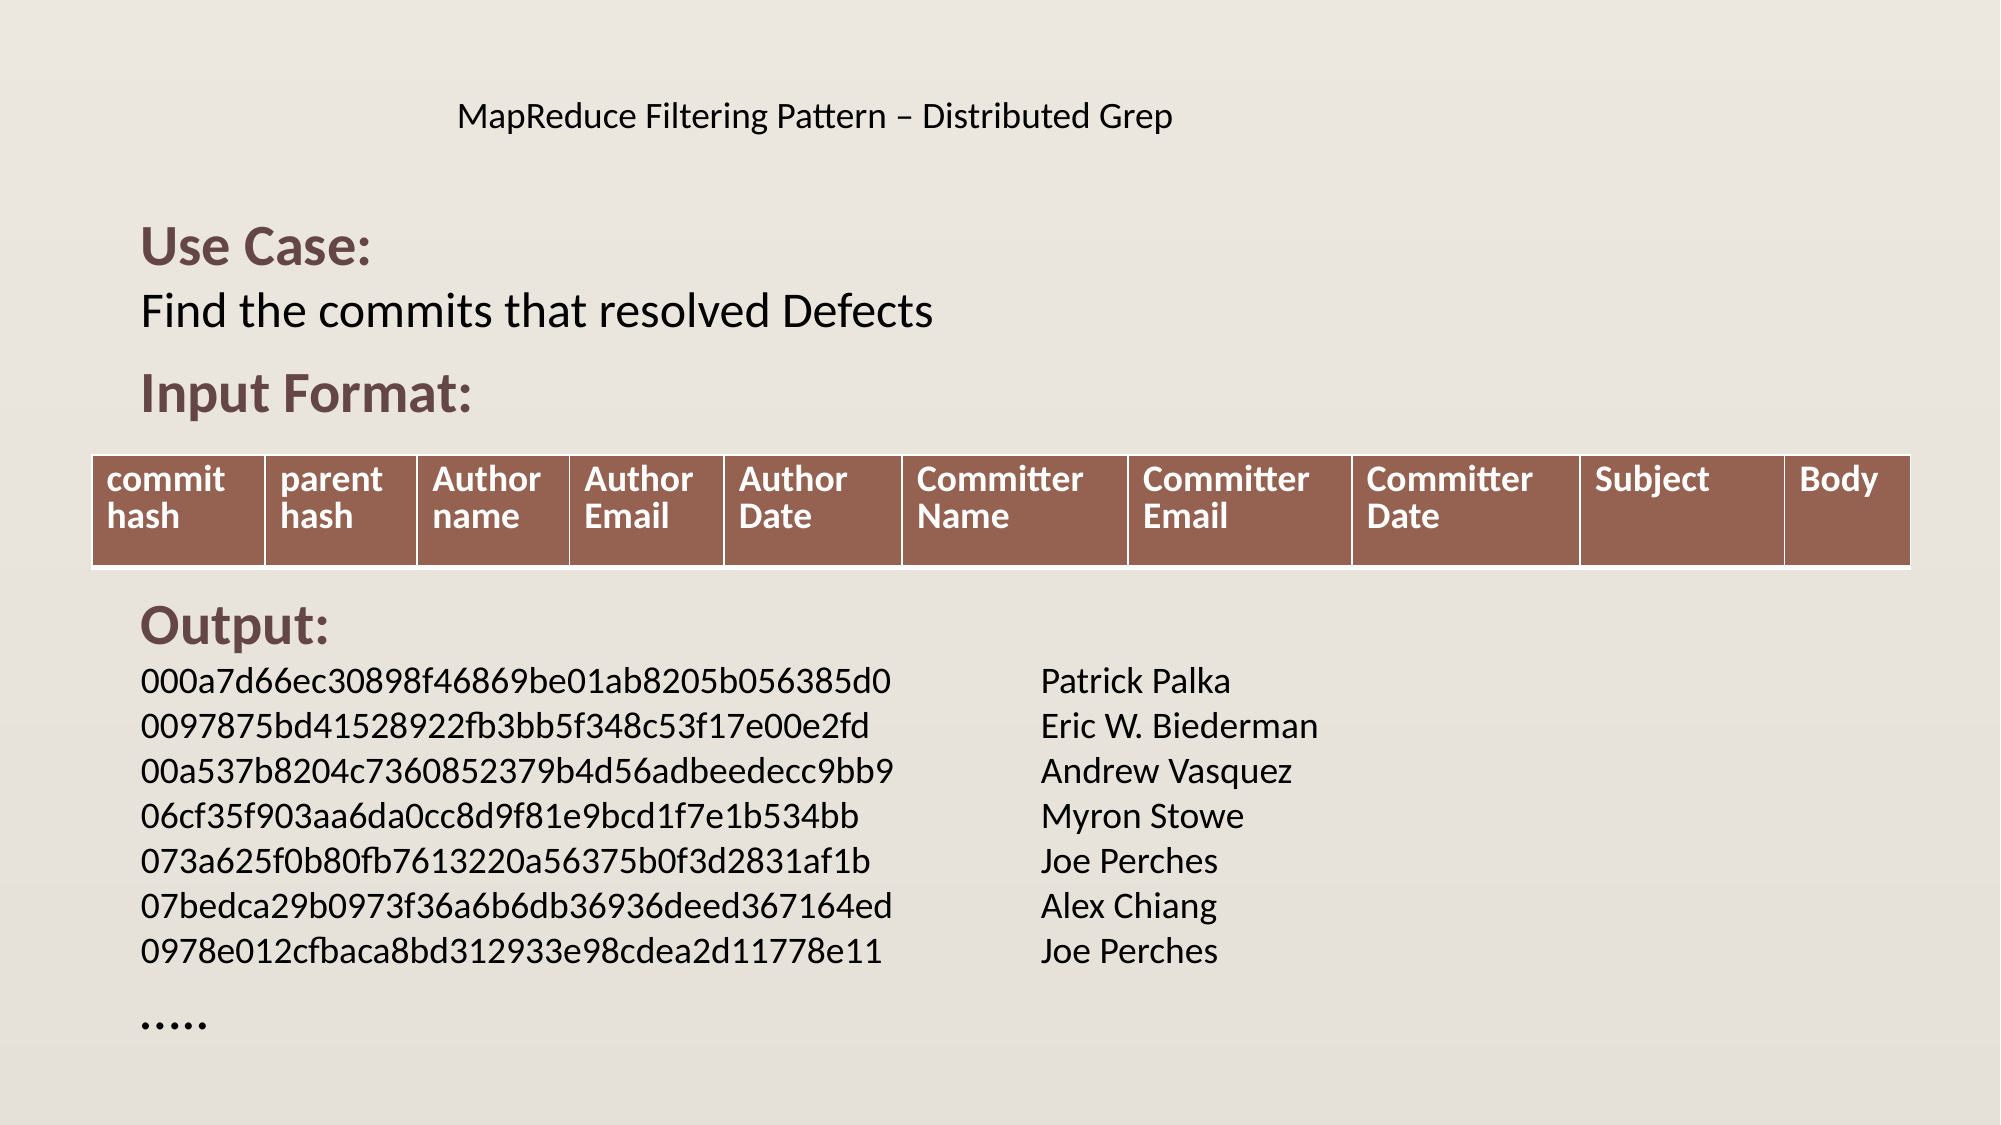

# MapReduce Filtering Pattern – Distributed Grep
Use Case:
Find the commits that resolved Defects
Input Format:
| commit hash | parent hash | Author name | Author Email | Author Date | Committer Name | Committer Email | Committer Date | Subject | Body |
| --- | --- | --- | --- | --- | --- | --- | --- | --- | --- |
Output:
000a7d66ec30898f46869be01ab8205b056385d0	Patrick Palka 0097875bd41528922fb3bb5f348c53f17e00e2fd		Eric W. Biederman 00a537b8204c7360852379b4d56adbeedecc9bb9	Andrew Vasquez 06cf35f903aa6da0cc8d9f81e9bcd1f7e1b534bb		Myron Stowe 073a625f0b80fb7613220a56375b0f3d2831af1b		Joe Perches 07bedca29b0973f36a6b6db36936deed367164ed	Alex Chiang 0978e012cfbaca8bd312933e98cdea2d11778e11		Joe Perches
…..